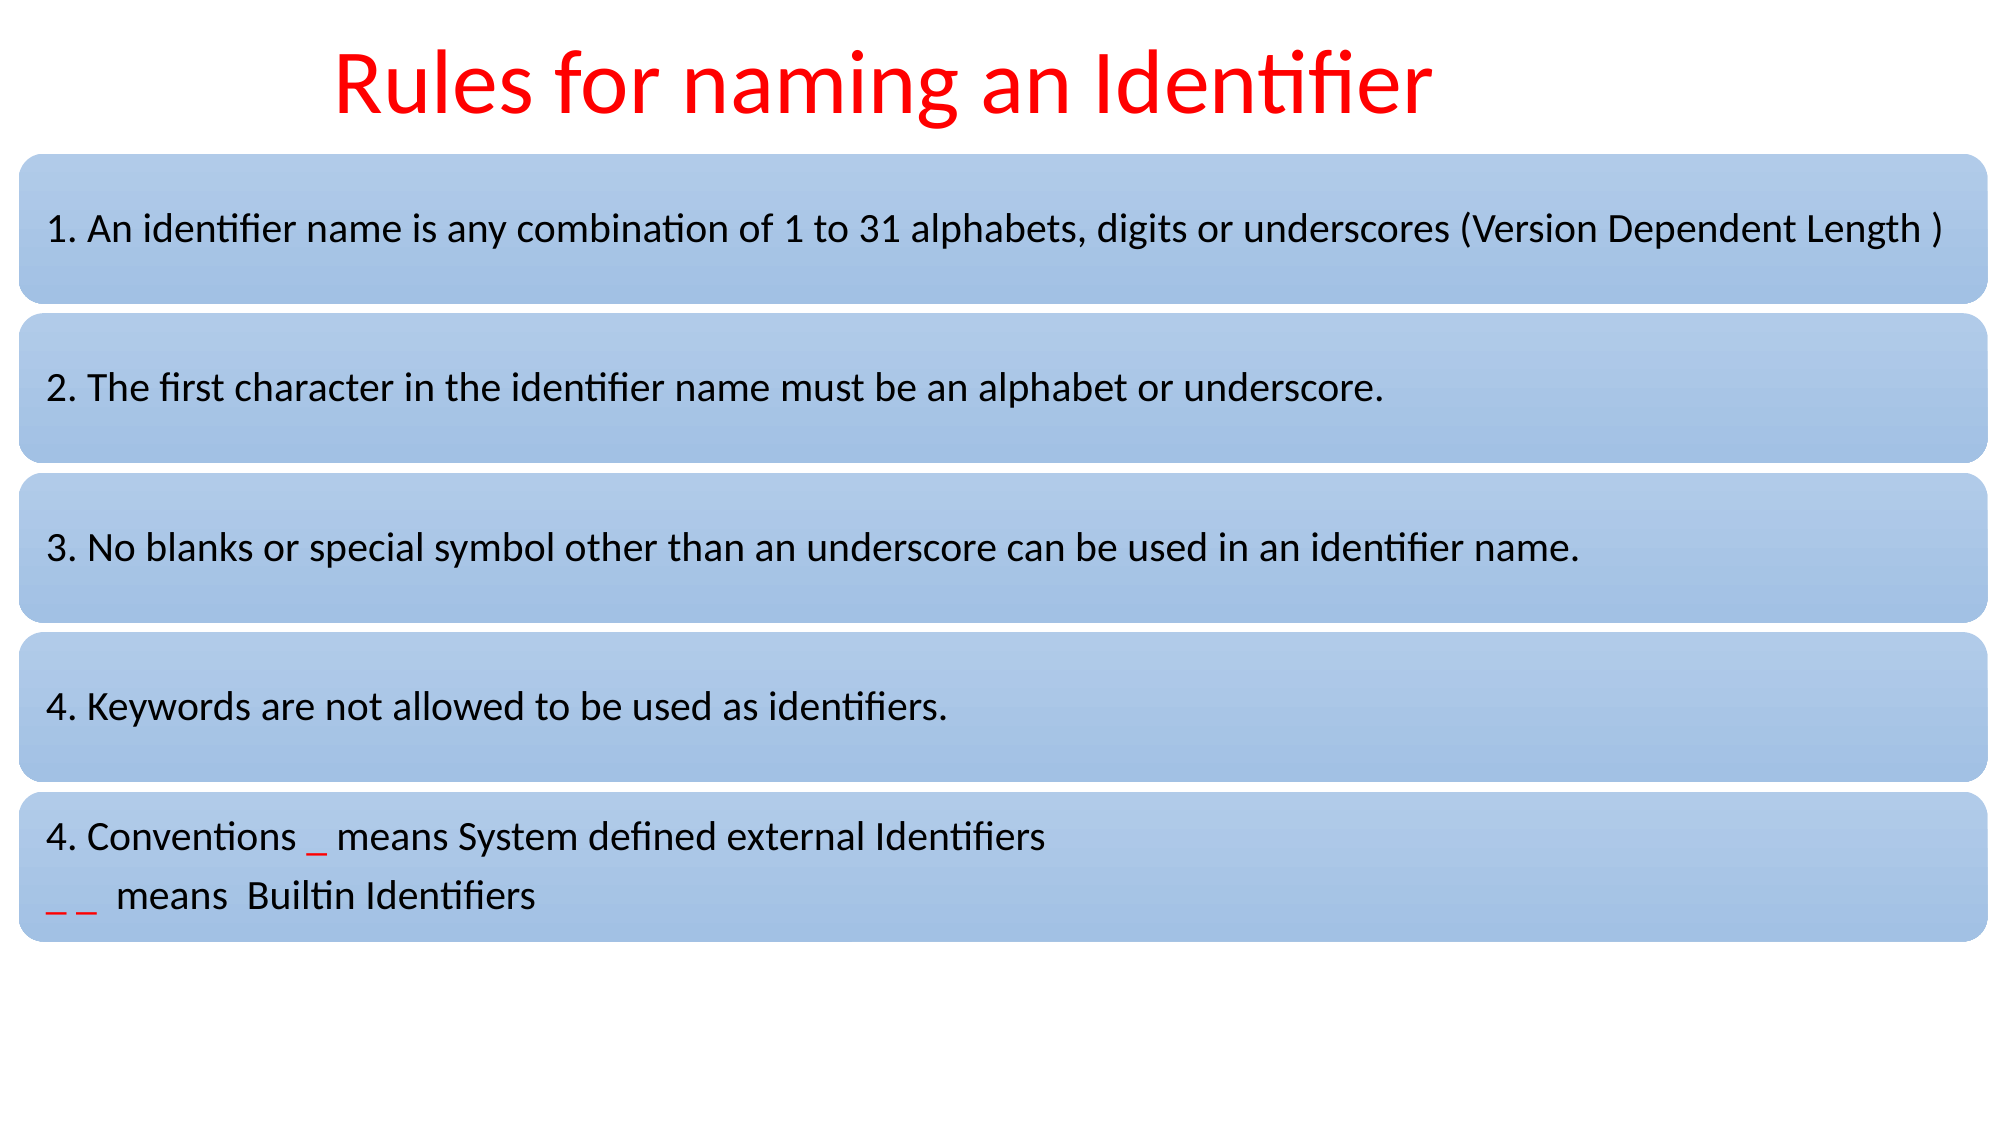

# Rules for naming an Identifier
1. An identifier name is any combination of 1 to 31 alphabets, digits or underscores (Version Dependent Length )
2. The first character in the identifier name must be an alphabet or underscore.
3. No blanks or special symbol other than an underscore can be used in an identifier name.
4. Keywords are not allowed to be used as identifiers.
4. Conventions _ means System defined external Identifiers
_ _  means  Builtin Identifiers